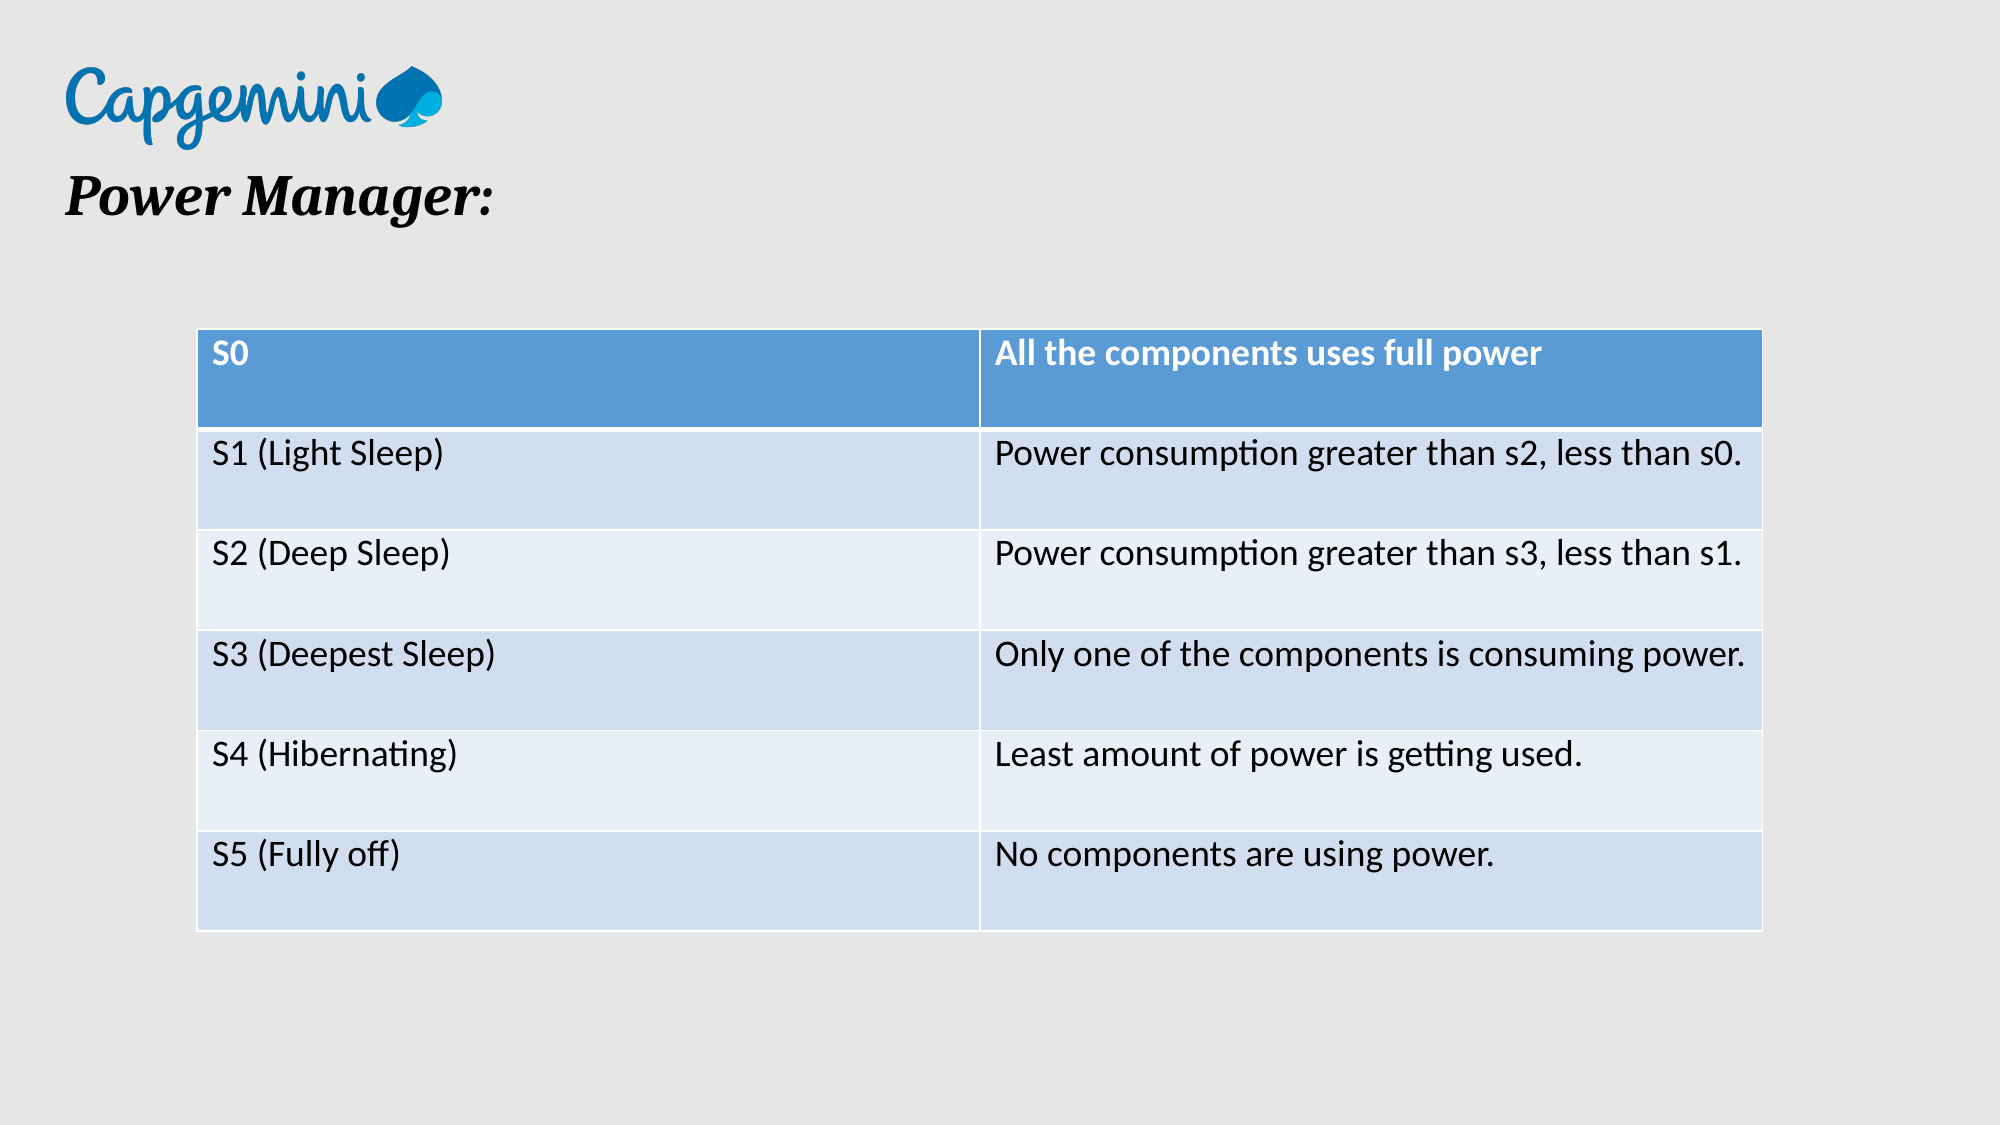

Power Manager:
| S0 | All the components uses full power |
| --- | --- |
| S1 (Light Sleep) | Power consumption greater than s2, less than s0. |
| S2 (Deep Sleep) | Power consumption greater than s3, less than s1. |
| S3 (Deepest Sleep) | Only one of the components is consuming power. |
| S4 (Hibernating) | Least amount of power is getting used. |
| S5 (Fully off) | No components are using power. |